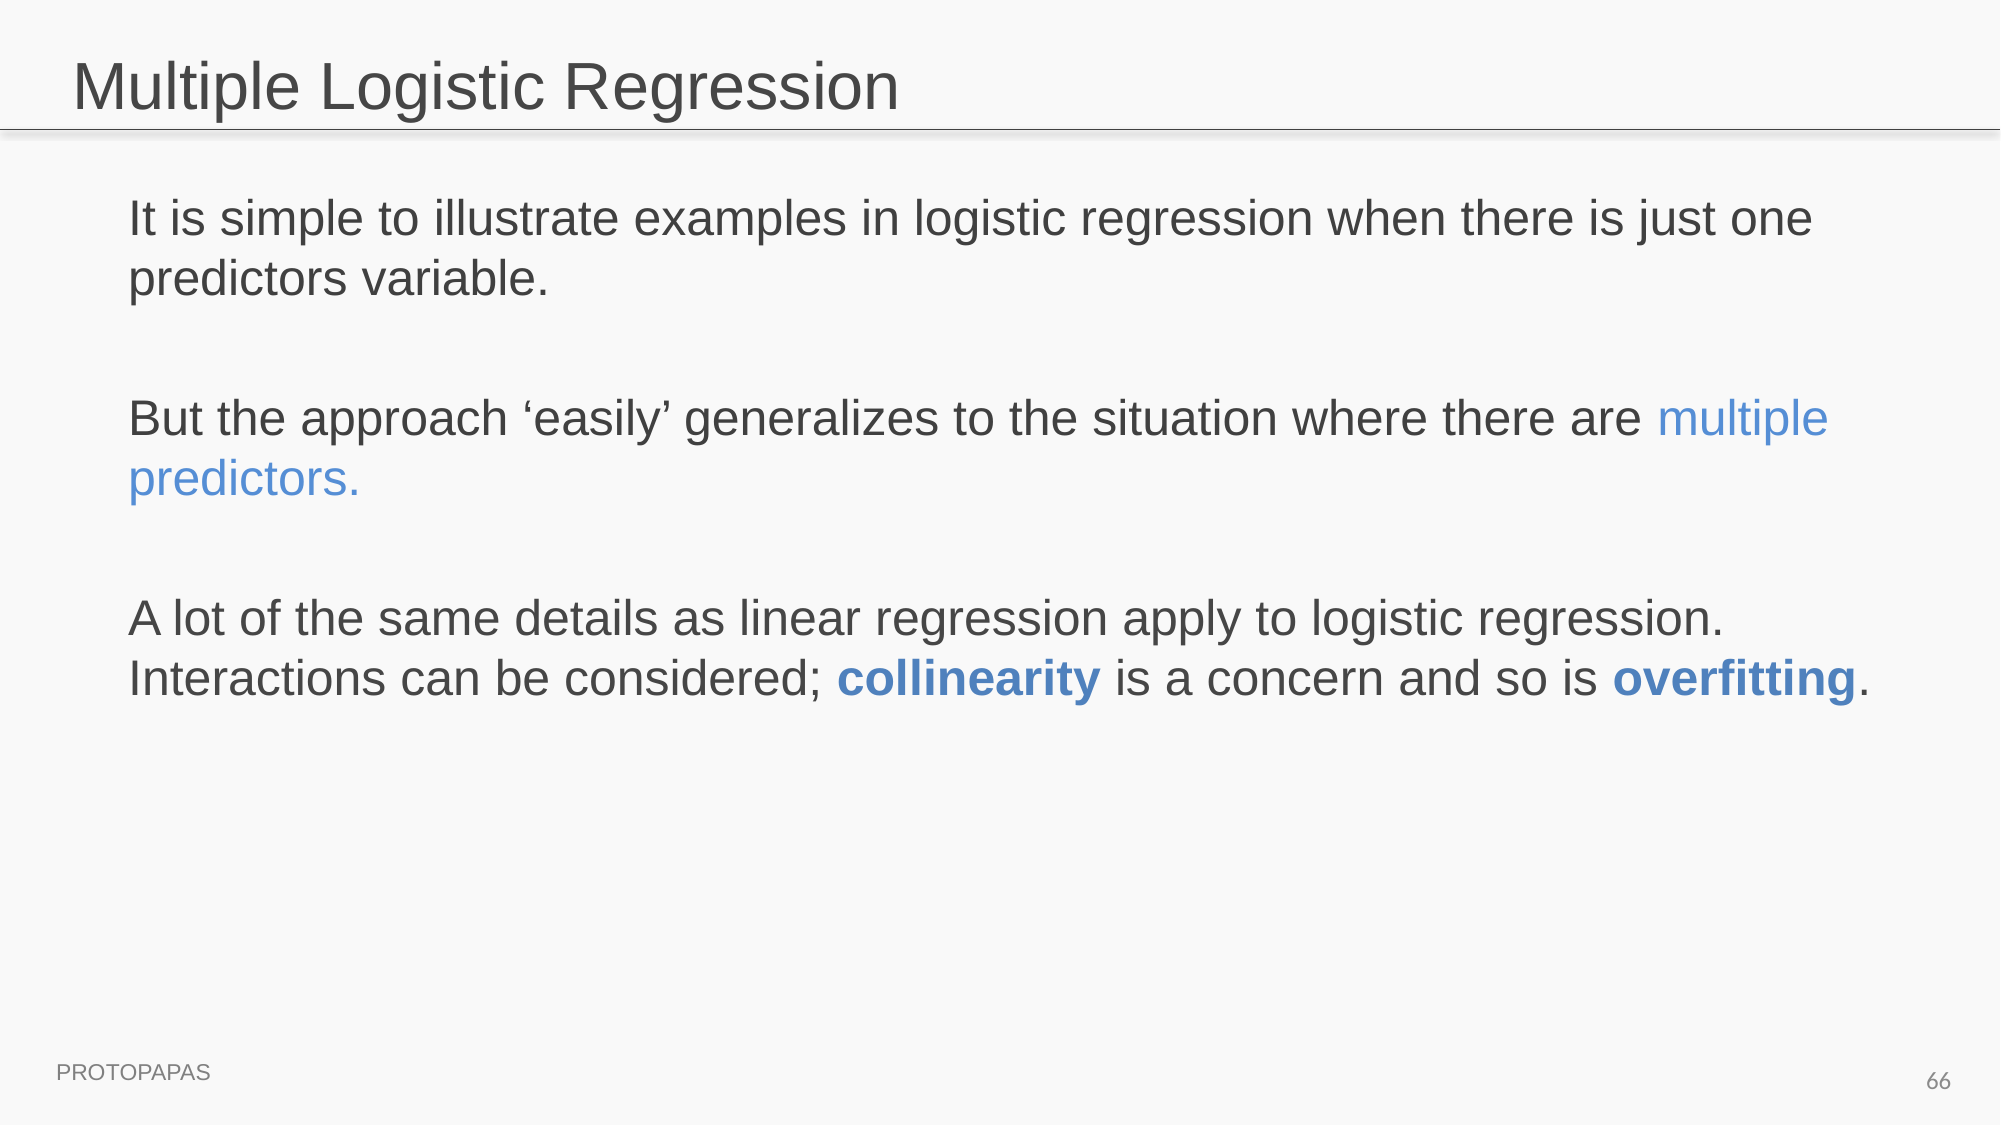

# Multiple Logistic Regression
It is simple to illustrate examples in logistic regression when there is just one predictors variable.

But the approach ‘easily’ generalizes to the situation where there are multiple predictors.

A lot of the same details as linear regression apply to logistic regression. Interactions can be considered; collinearity is a concern and so is overfitting.

66